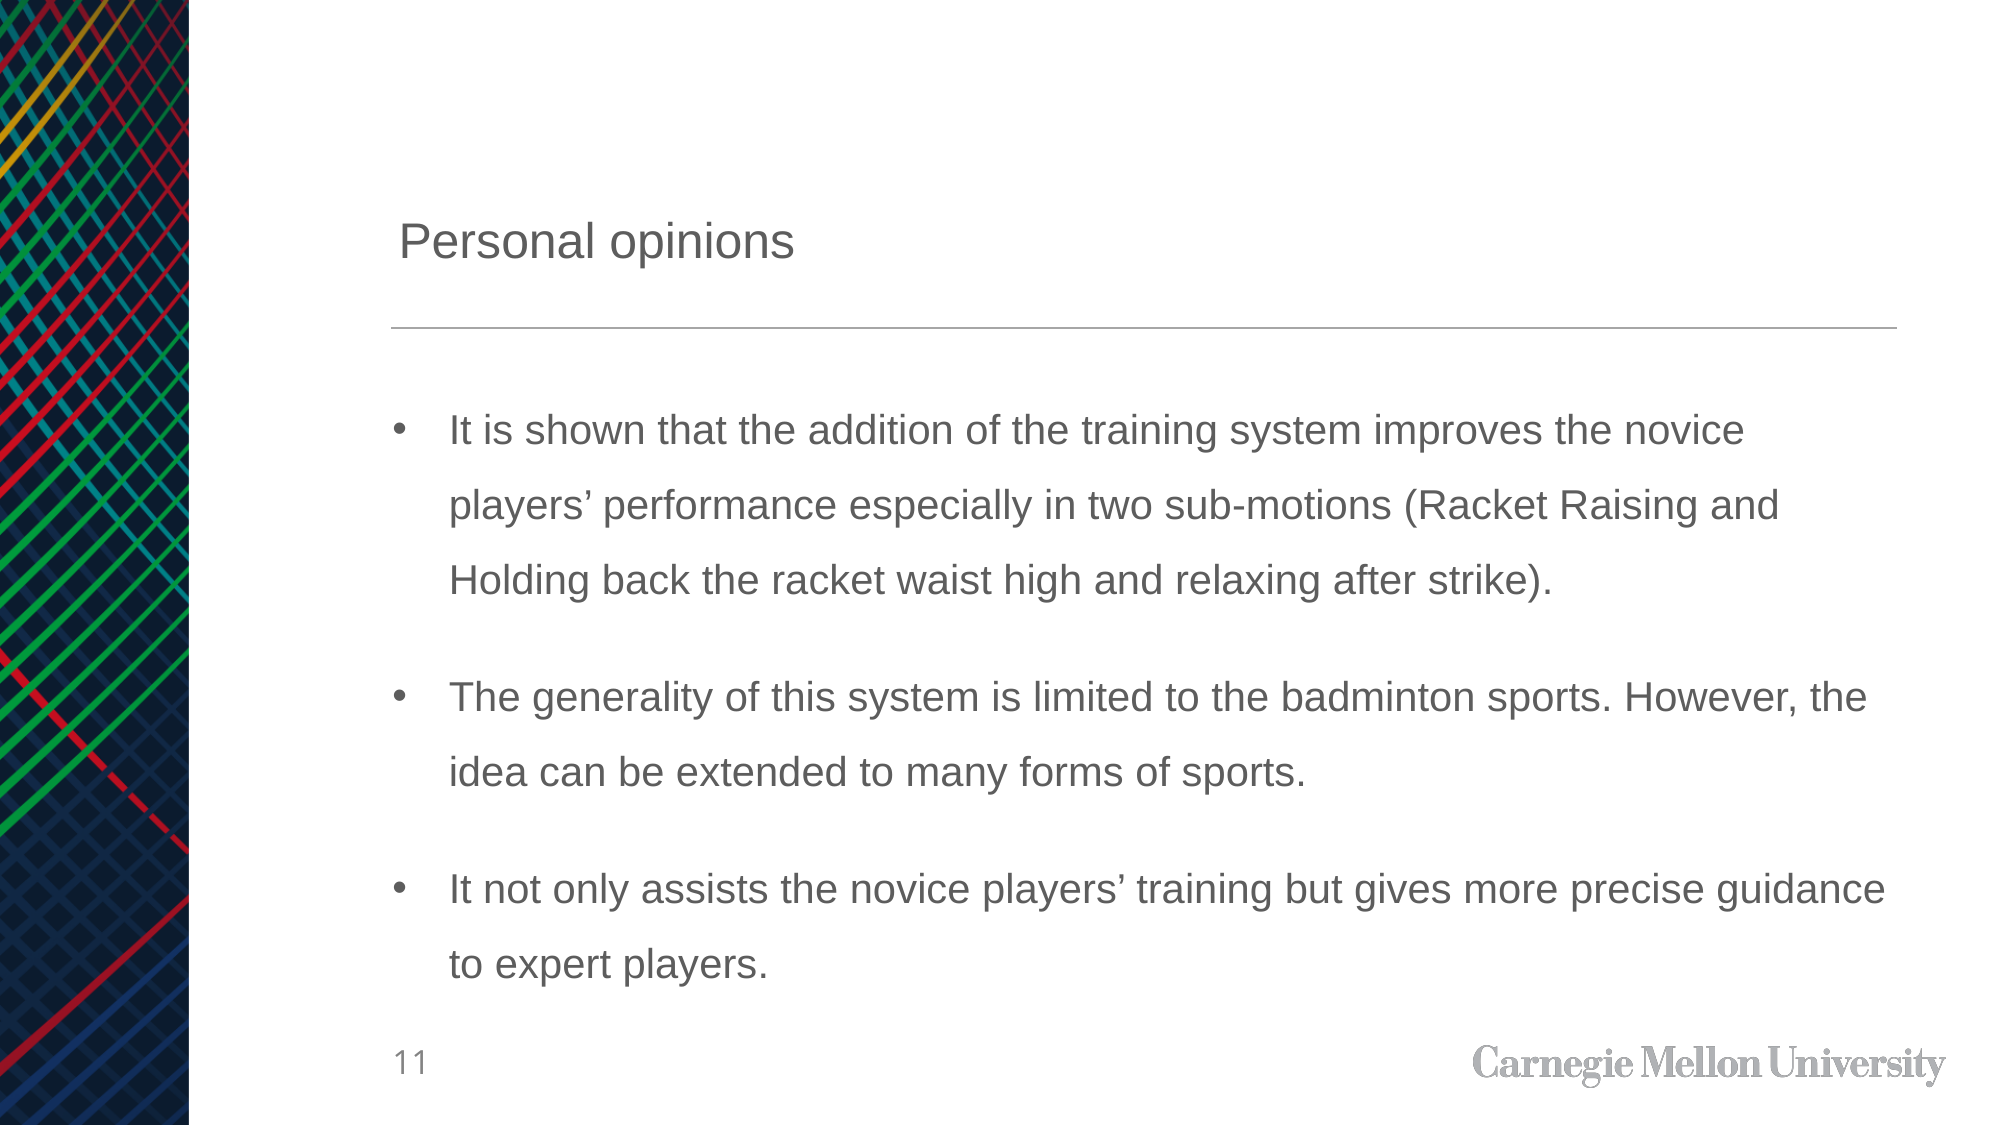

Personal opinions
It is shown that the addition of the training system improves the novice players’ performance especially in two sub-motions (Racket Raising and Holding back the racket waist high and relaxing after strike).
The generality of this system is limited to the badminton sports. However, the idea can be extended to many forms of sports.
It not only assists the novice players’ training but gives more precise guidance to expert players.
11